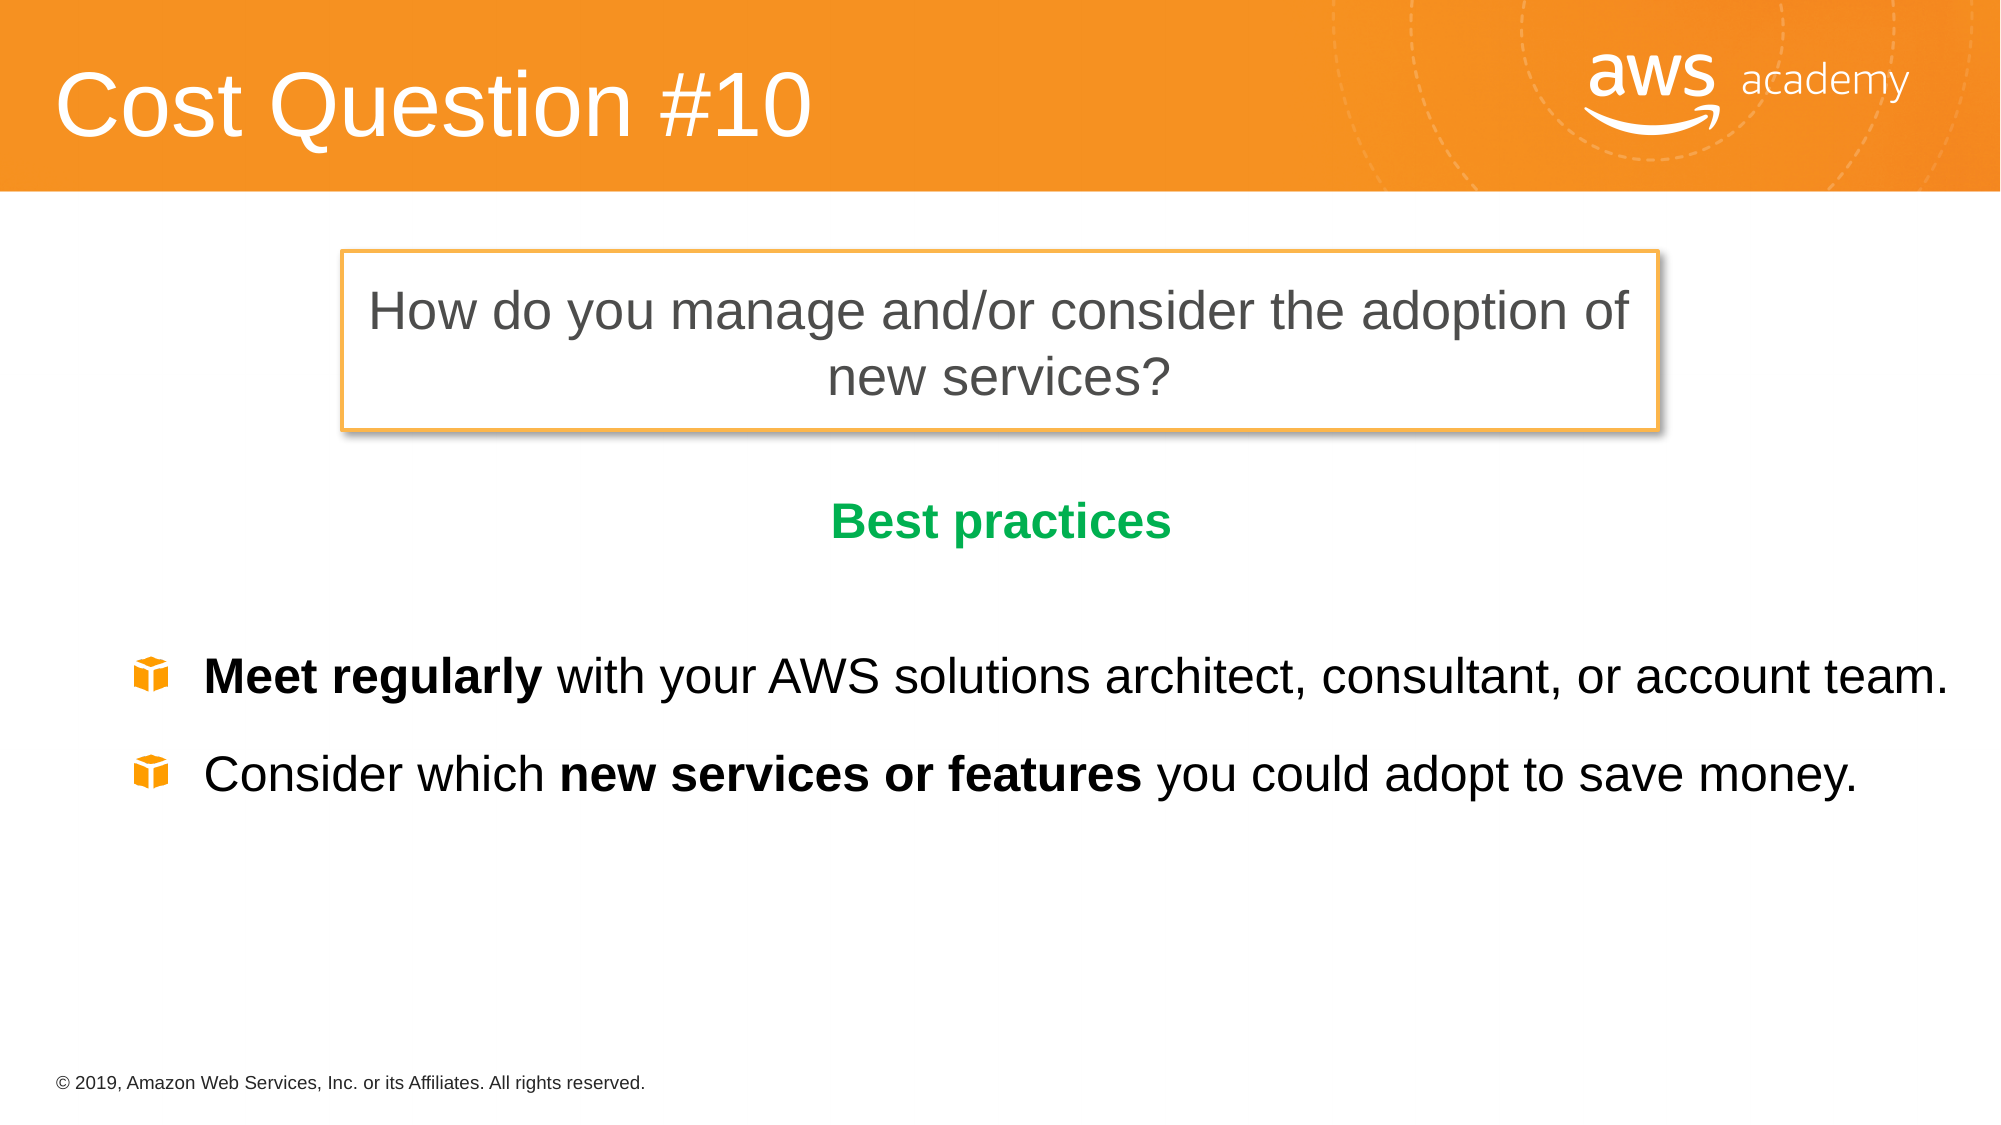

# Cost Question #10
How do you manage and/or consider the adoption of new services?
Best practices
Meet regularly with your AWS solutions architect, consultant, or account team.
Consider which new services or features you could adopt to save money.